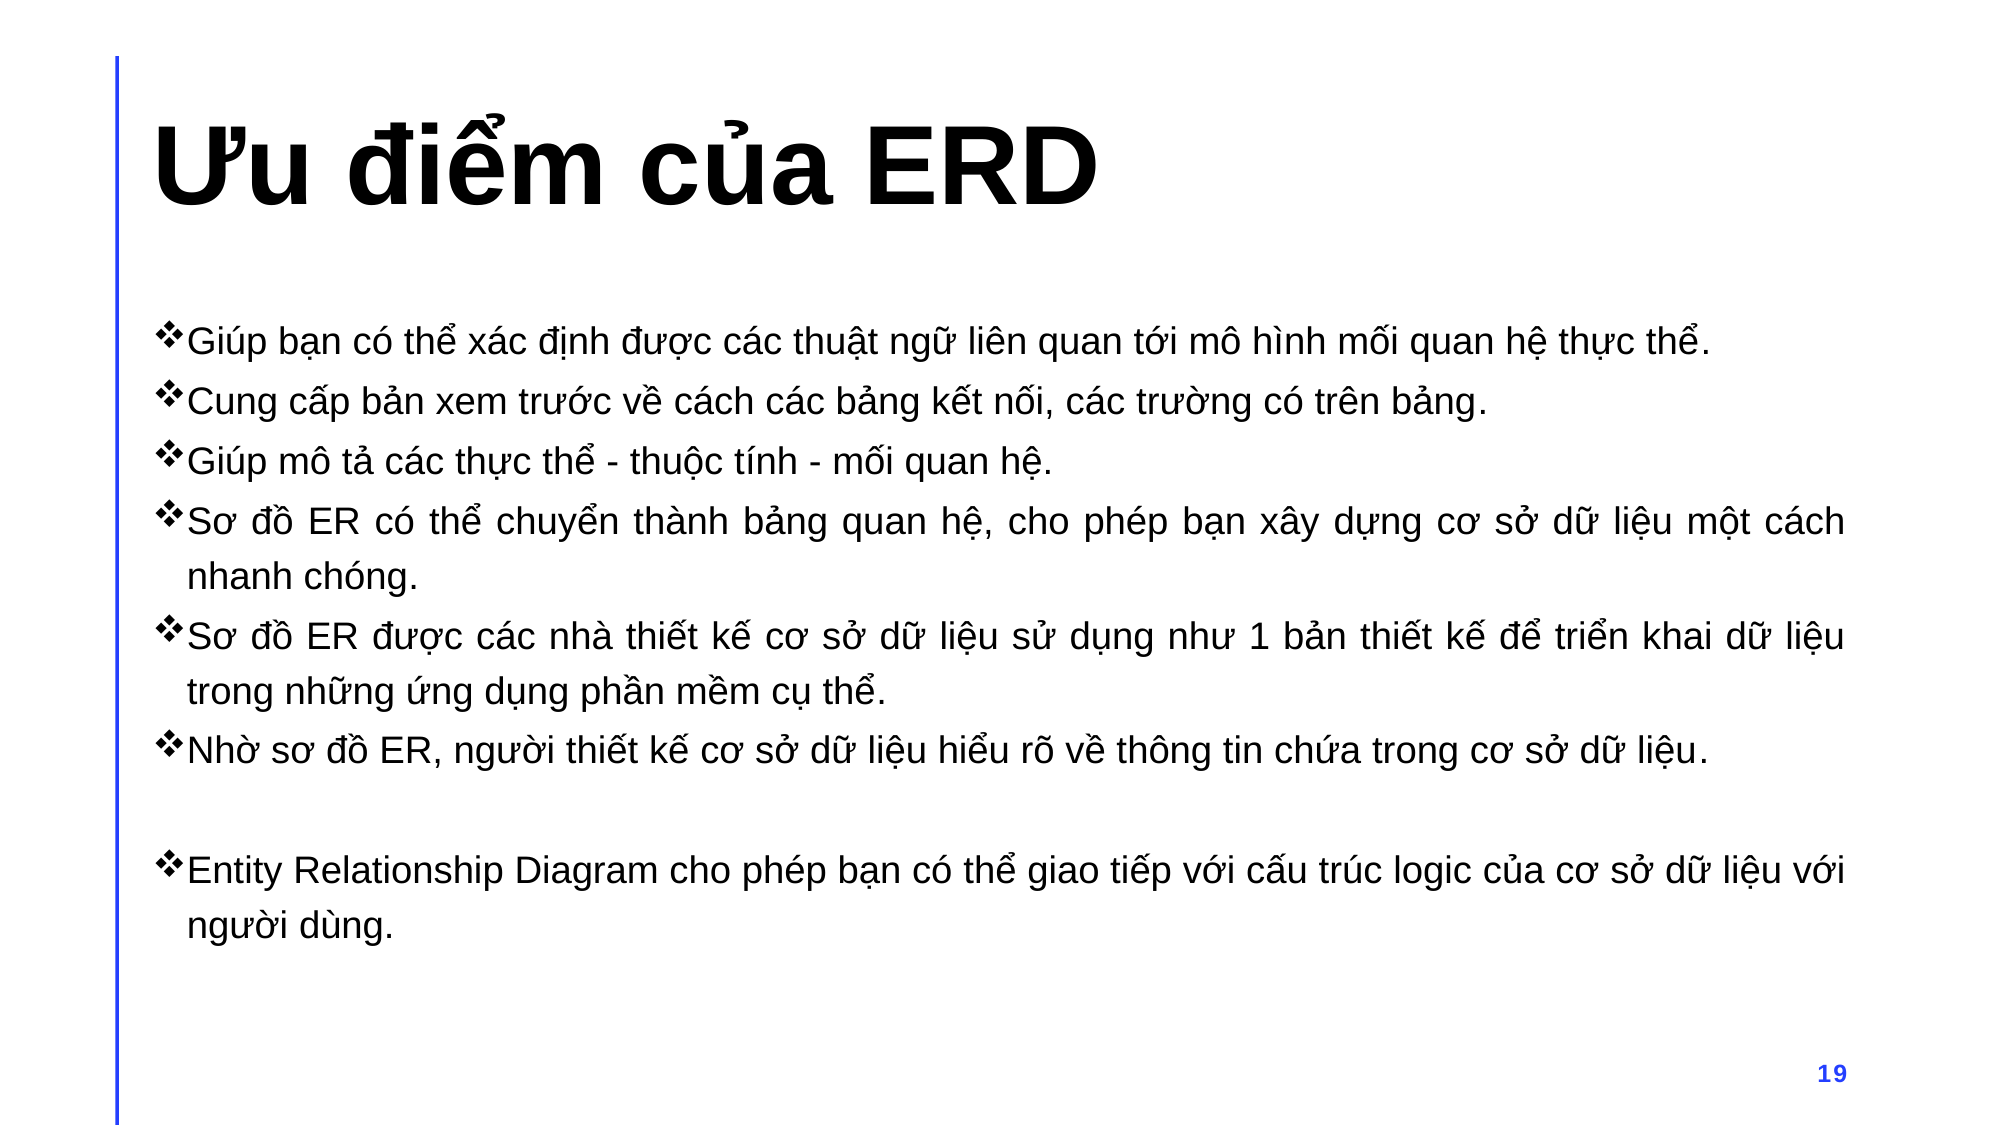

# Ưu điểm của ERD
Giúp bạn có thể xác định được các thuật ngữ liên quan tới mô hình mối quan hệ thực thể.
Cung cấp bản xem trước về cách các bảng kết nối, các trường có trên bảng.
Giúp mô tả các thực thể - thuộc tính - mối quan hệ.
Sơ đồ ER có thể chuyển thành bảng quan hệ, cho phép bạn xây dựng cơ sở dữ liệu một cách nhanh chóng.
Sơ đồ ER được các nhà thiết kế cơ sở dữ liệu sử dụng như 1 bản thiết kế để triển khai dữ liệu trong những ứng dụng phần mềm cụ thể.
Nhờ sơ đồ ER, người thiết kế cơ sở dữ liệu hiểu rõ về thông tin chứa trong cơ sở dữ liệu.

Entity Relationship Diagram cho phép bạn có thể giao tiếp với cấu trúc logic của cơ sở dữ liệu với người dùng.

19